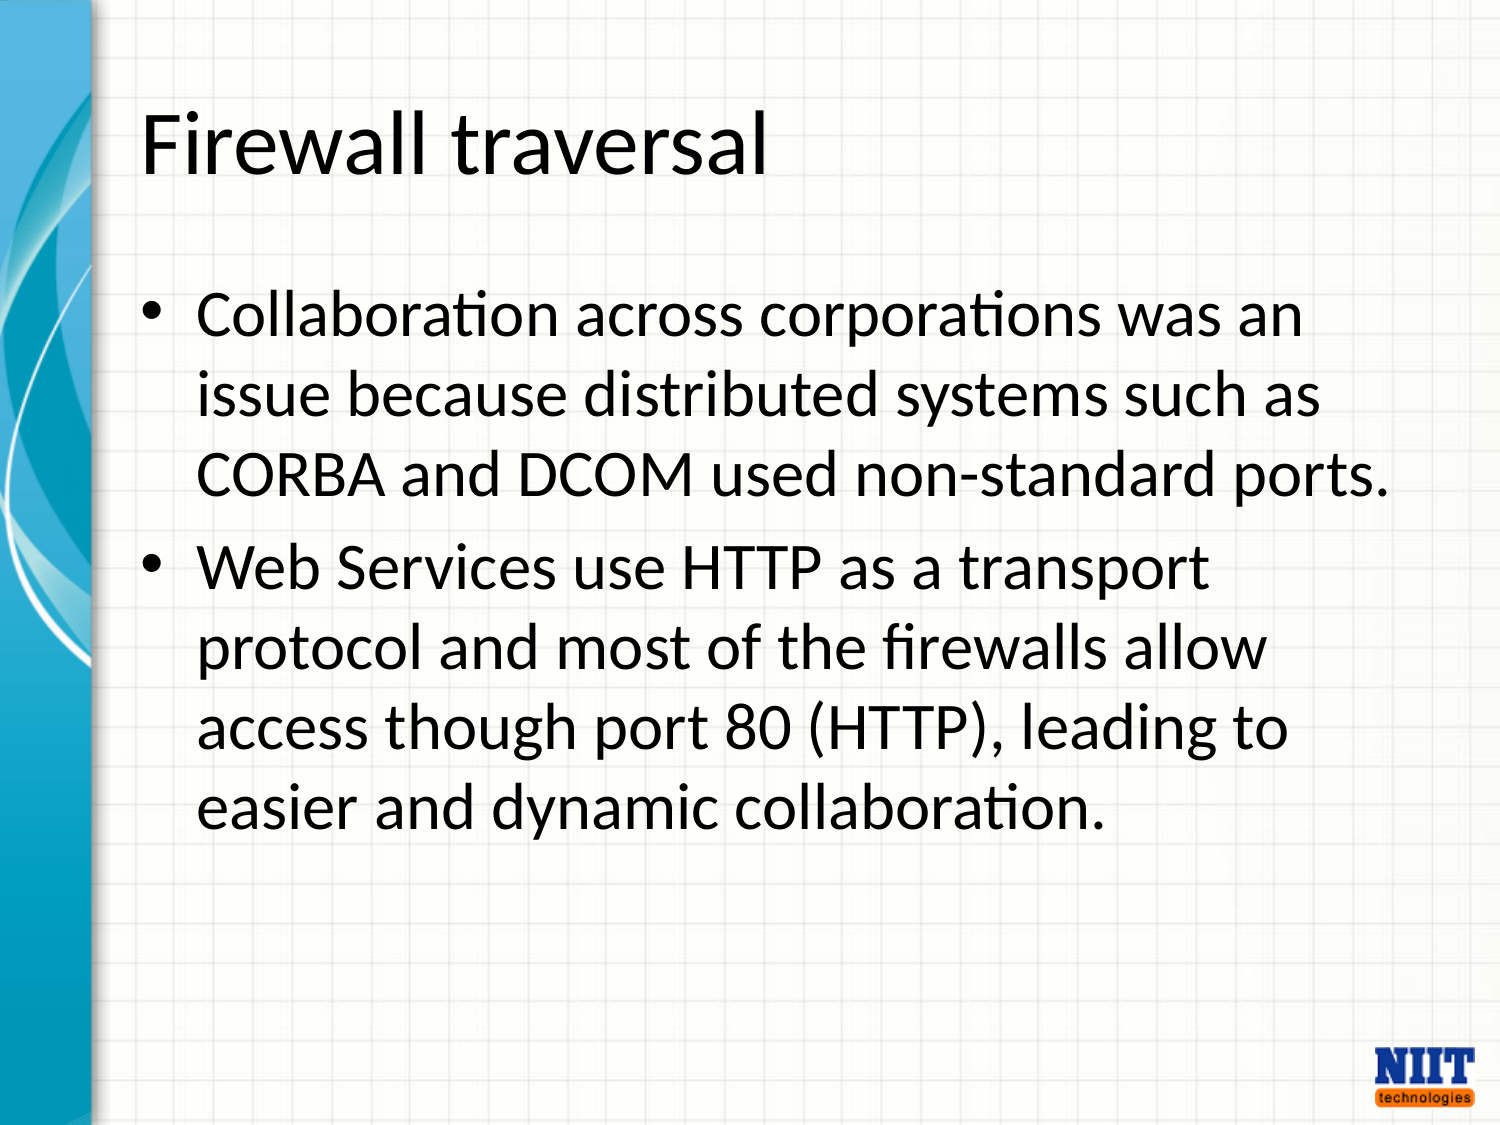

# Firewall traversal
Collaboration across corporations was an issue because distributed systems such as CORBA and DCOM used non-standard ports.
Web Services use HTTP as a transport protocol and most of the firewalls allow access though port 80 (HTTP), leading to easier and dynamic collaboration.